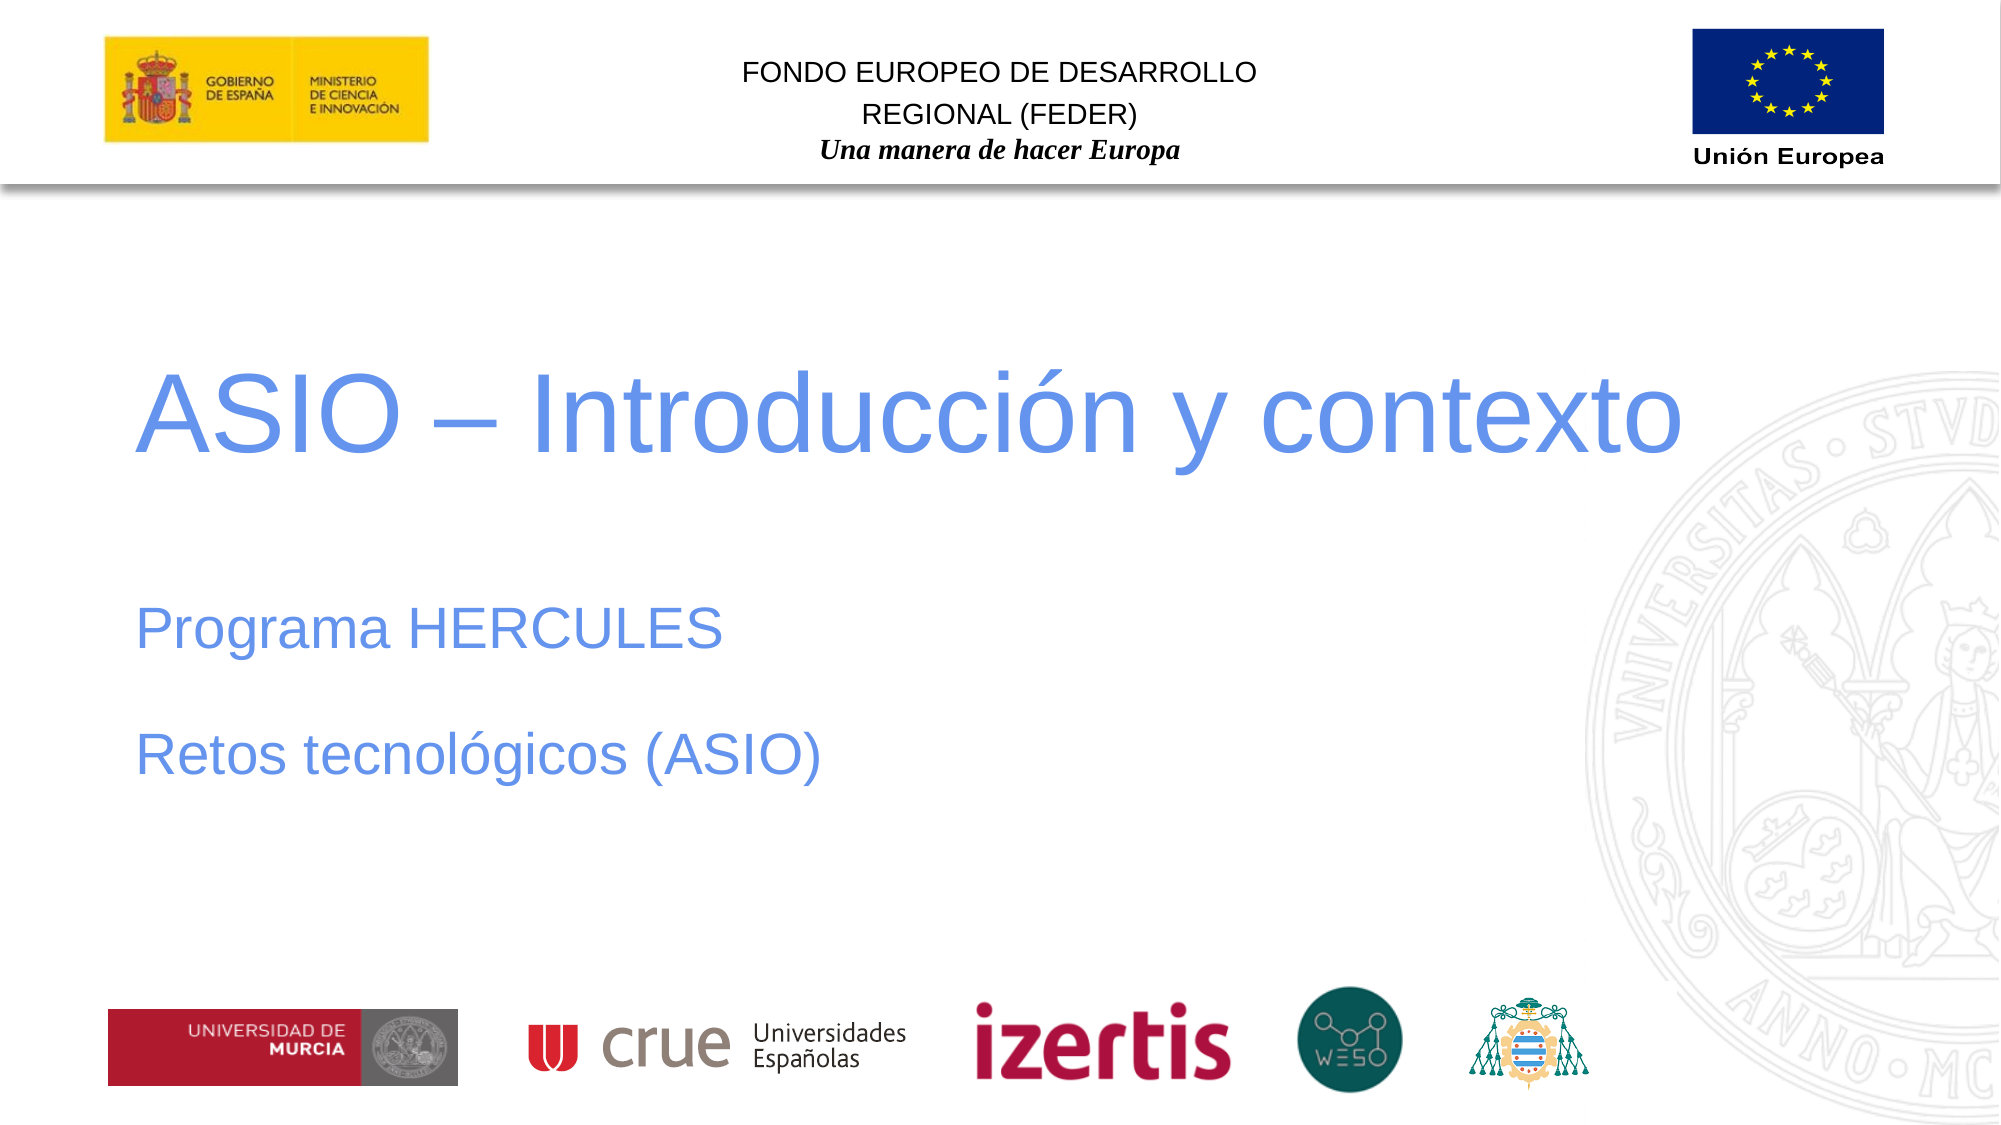

# ASIO – Introducción y contexto Programa HERCULES Retos tecnológicos (ASIO)